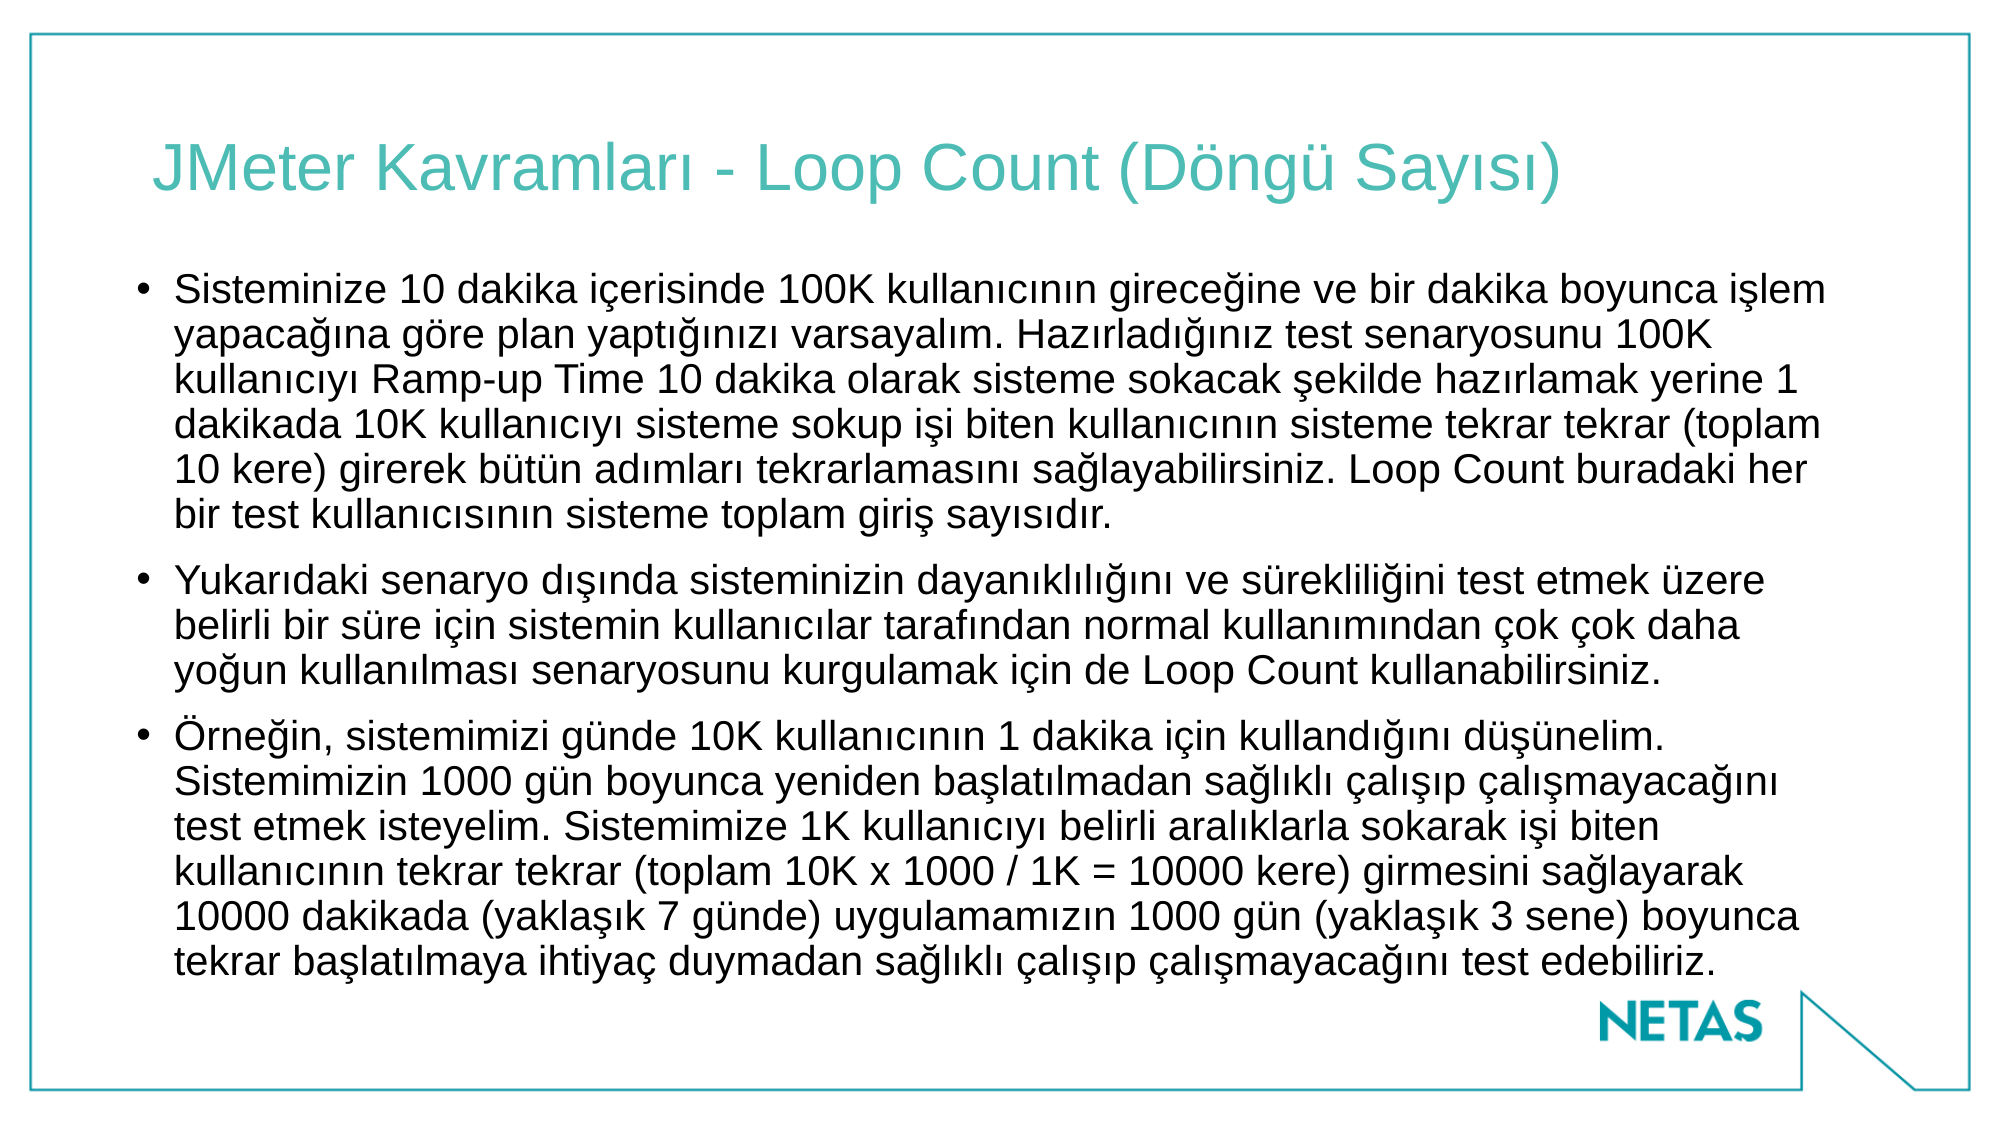

# JMeter Kavramları - Loop Count (Döngü Sayısı)
Sisteminize 10 dakika içerisinde 100K kullanıcının gireceğine ve bir dakika boyunca işlem yapacağına göre plan yaptığınızı varsayalım. Hazırladığınız test senaryosunu 100K kullanıcıyı Ramp-up Time 10 dakika olarak sisteme sokacak şekilde hazırlamak yerine 1 dakikada 10K kullanıcıyı sisteme sokup işi biten kullanıcının sisteme tekrar tekrar (toplam 10 kere) girerek bütün adımları tekrarlamasını sağlayabilirsiniz. Loop Count buradaki her bir test kullanıcısının sisteme toplam giriş sayısıdır.
Yukarıdaki senaryo dışında sisteminizin dayanıklılığını ve sürekliliğini test etmek üzere belirli bir süre için sistemin kullanıcılar tarafından normal kullanımından çok çok daha yoğun kullanılması senaryosunu kurgulamak için de Loop Count kullanabilirsiniz.
Örneğin, sistemimizi günde 10K kullanıcının 1 dakika için kullandığını düşünelim. Sistemimizin 1000 gün boyunca yeniden başlatılmadan sağlıklı çalışıp çalışmayacağını test etmek isteyelim. Sistemimize 1K kullanıcıyı belirli aralıklarla sokarak işi biten kullanıcının tekrar tekrar (toplam 10K x 1000 / 1K = 10000 kere) girmesini sağlayarak 10000 dakikada (yaklaşık 7 günde) uygulamamızın 1000 gün (yaklaşık 3 sene) boyunca tekrar başlatılmaya ihtiyaç duymadan sağlıklı çalışıp çalışmayacağını test edebiliriz.